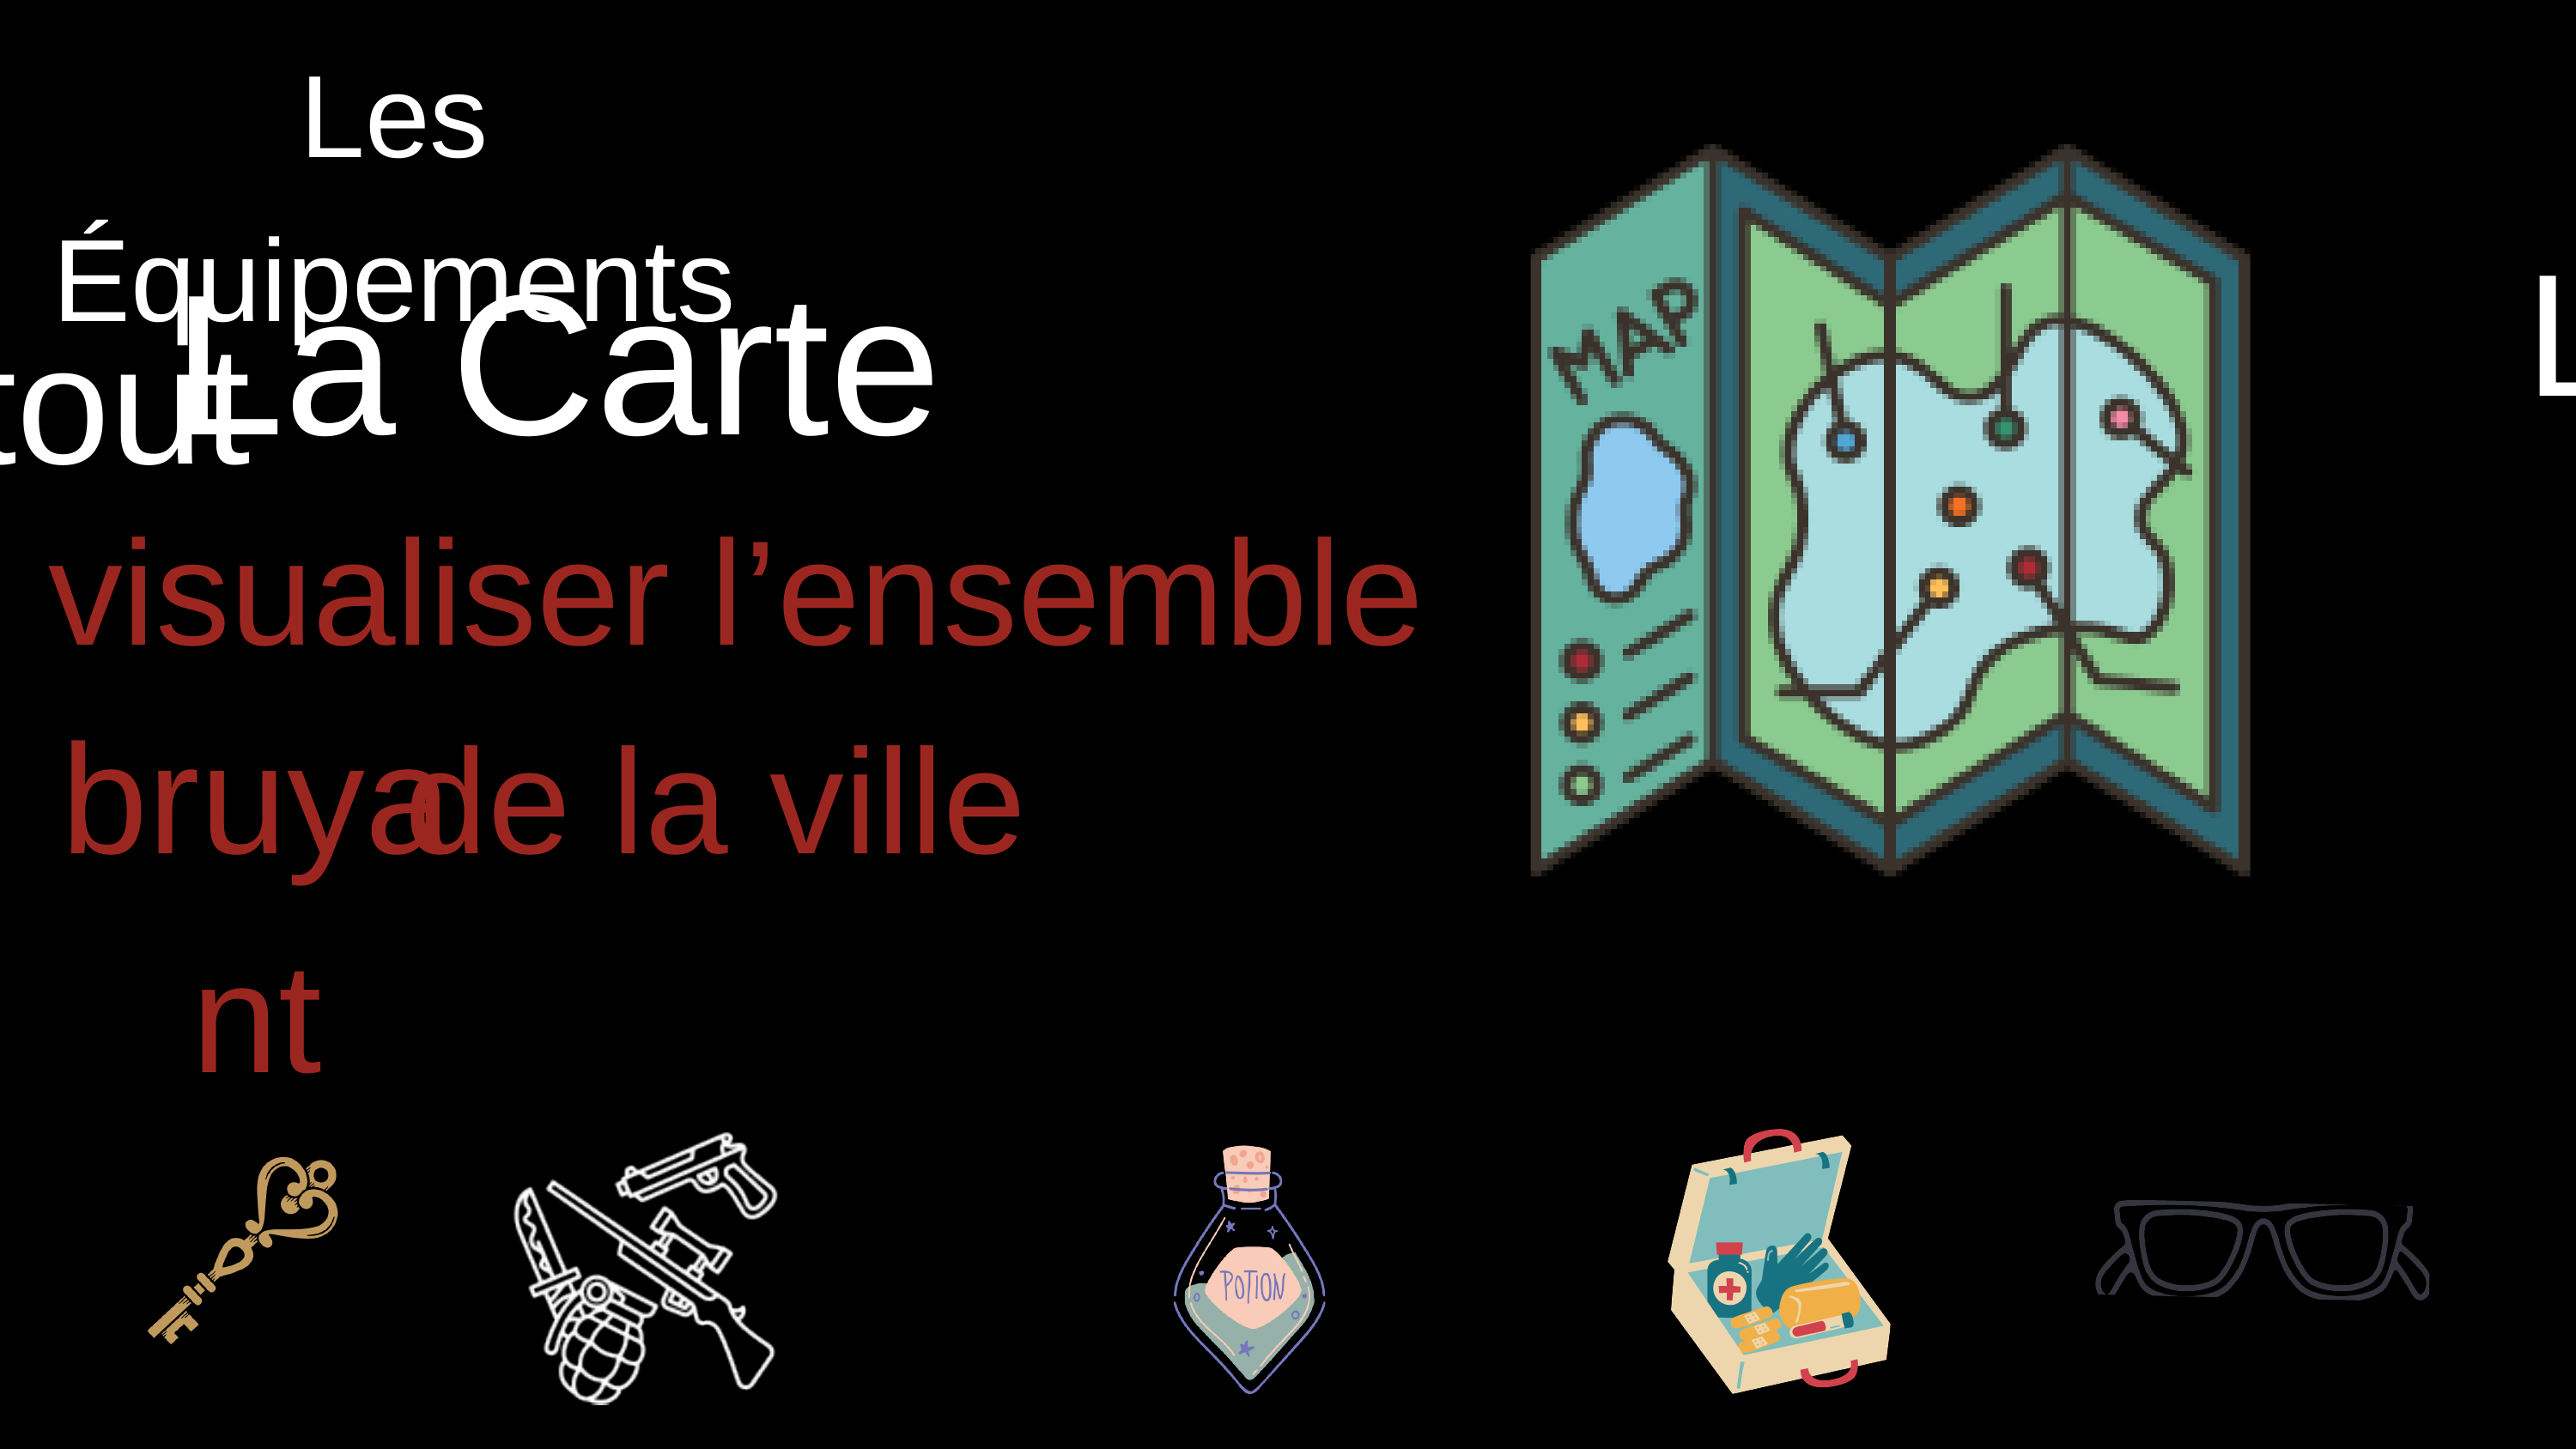

Les Équipements

Lunettes Infra-rouges
La Fiole De Guérison
La Carte
La Trousse De Secours
Le Passe Partout
visualiser l’ensemble de la ville
bruyant